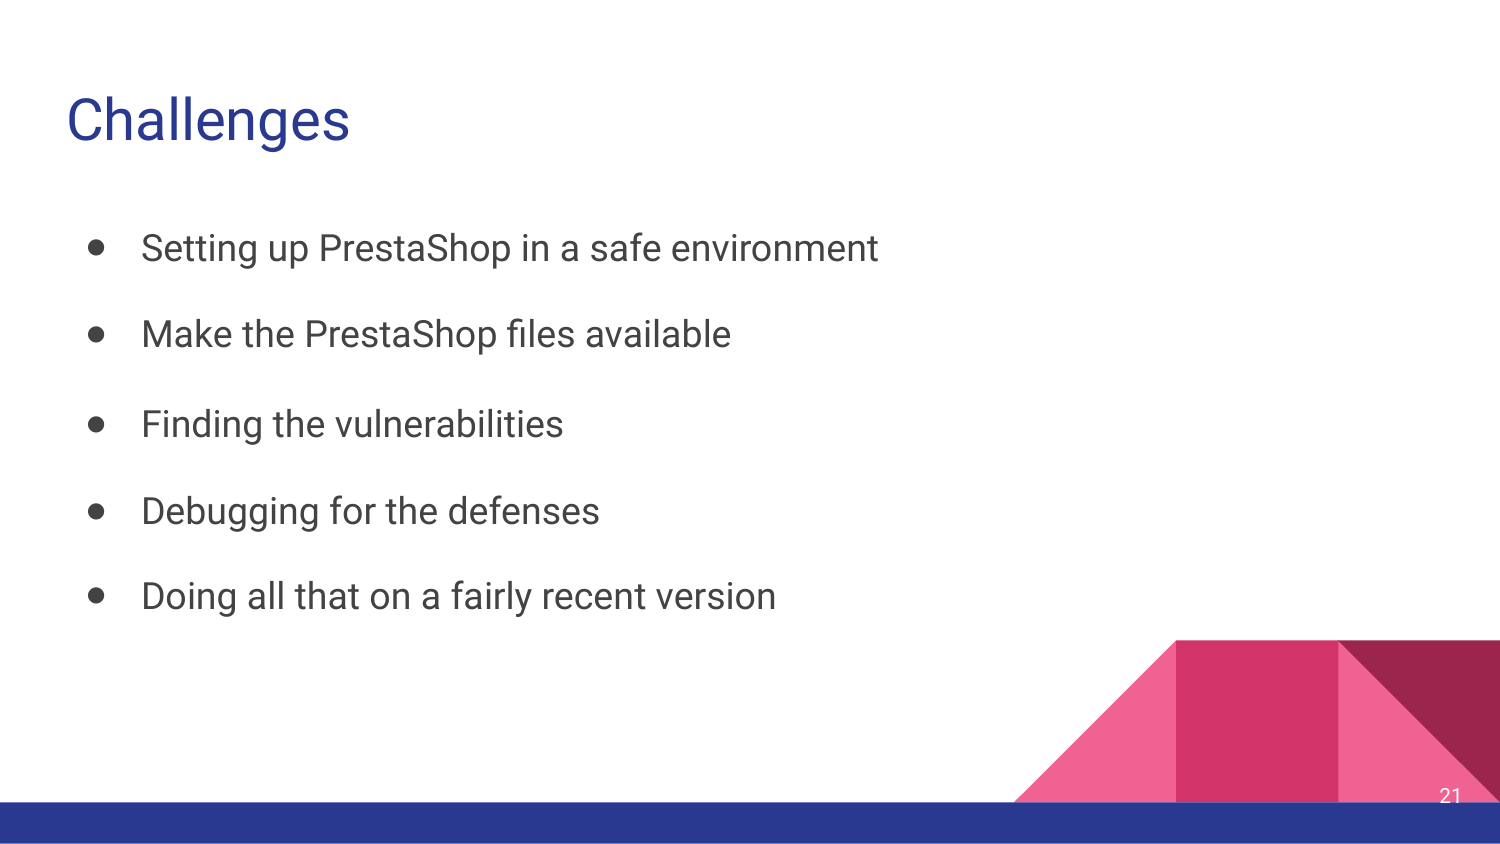

# Challenges
Setting up PrestaShop in a safe environment

Make the PrestaShop files available

Finding the vulnerabilities

Debugging for the defenses

Doing all that on a fairly recent version

21